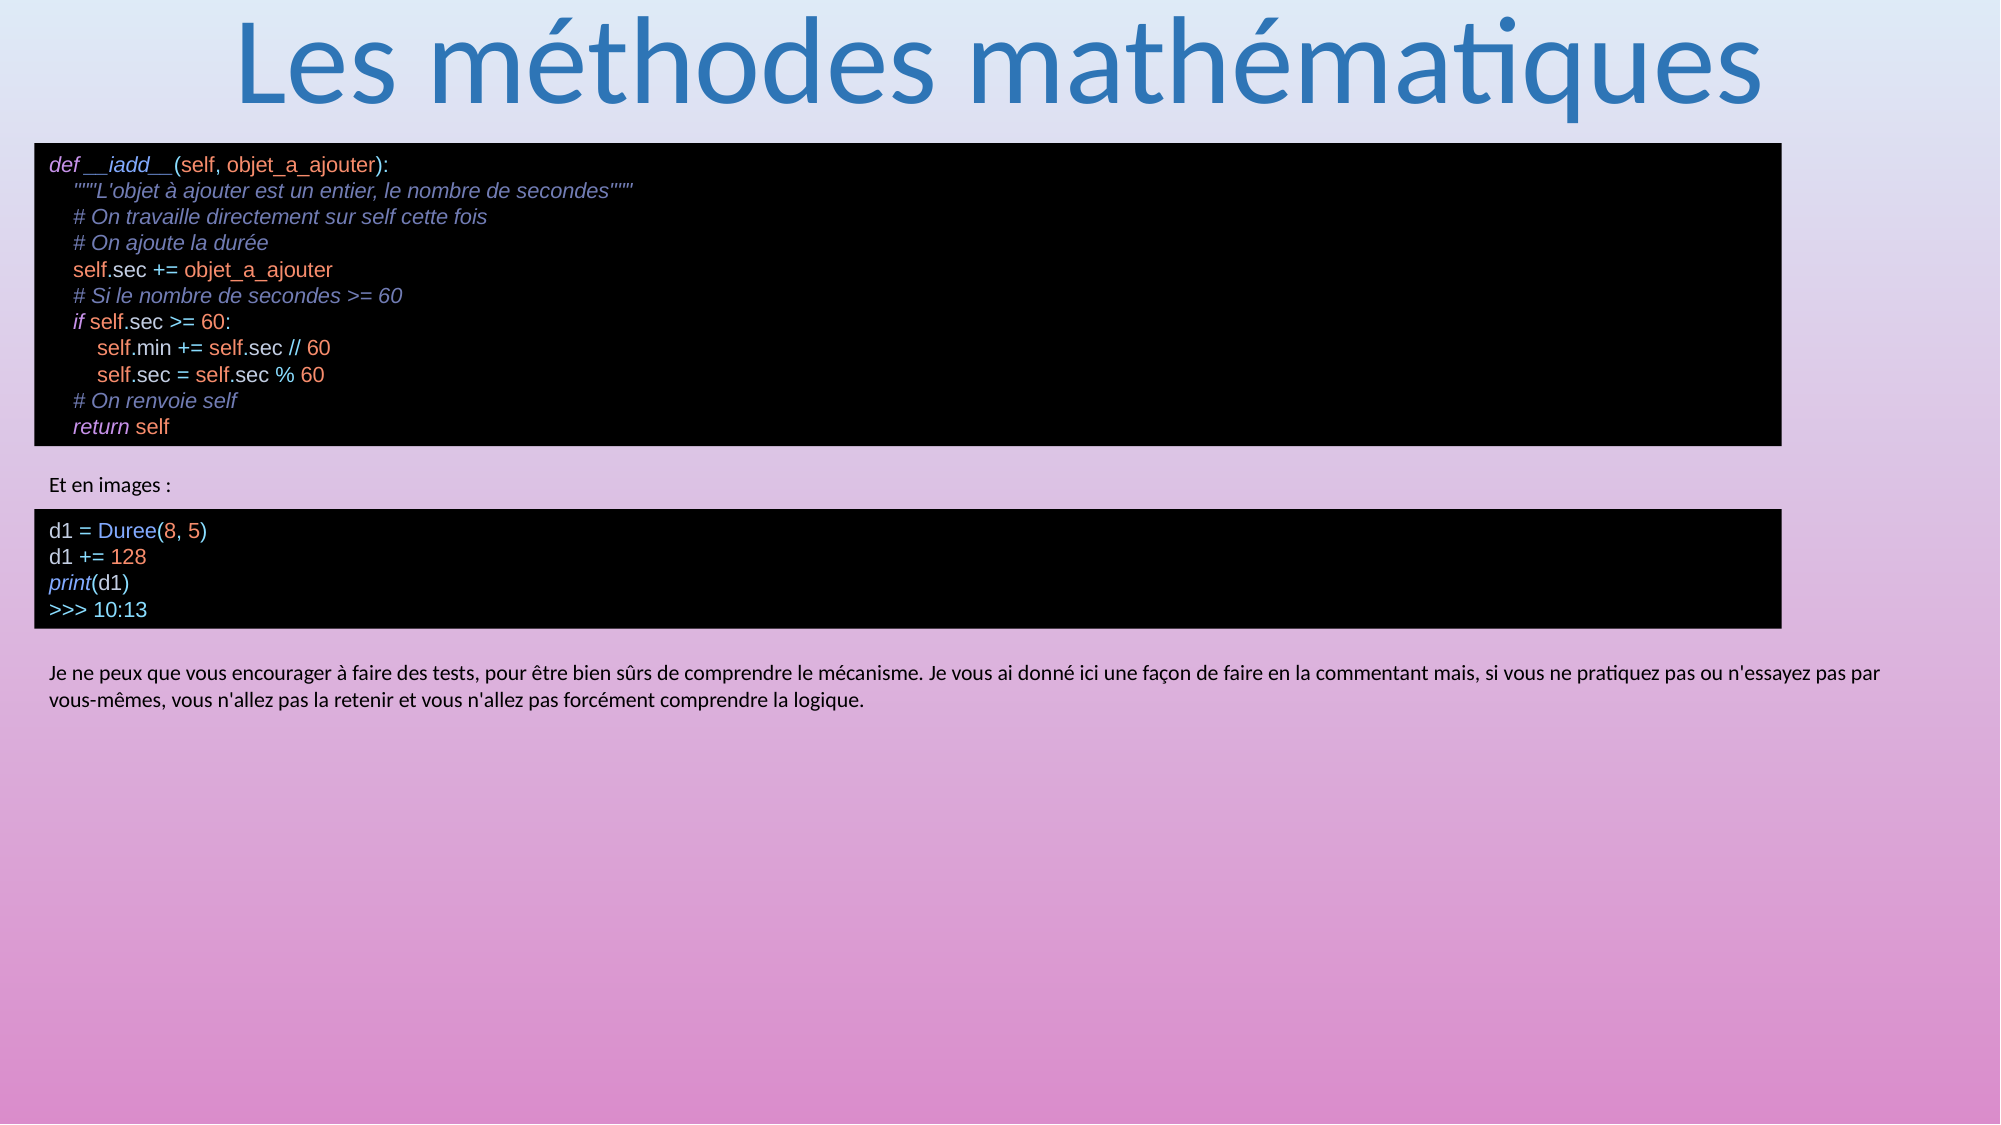

# Les méthodes mathématiques

def __iadd__(self, objet_a_ajouter):
    """L'objet à ajouter est un entier, le nombre de secondes"""
    # On travaille directement sur self cette fois
    # On ajoute la durée
    self.sec += objet_a_ajouter
    # Si le nombre de secondes >= 60
    if self.sec >= 60:
        self.min += self.sec // 60
        self.sec = self.sec % 60
    # On renvoie self
    return self
Et en images :
d1 = Duree(8, 5)
d1 += 128
print(d1)
>>> 10:13
Je ne peux que vous encourager à faire des tests, pour être bien sûrs de comprendre le mécanisme. Je vous ai donné ici une façon de faire en la commentant mais, si vous ne pratiquez pas ou n'essayez pas par vous-mêmes, vous n'allez pas la retenir et vous n'allez pas forcément comprendre la logique.

416